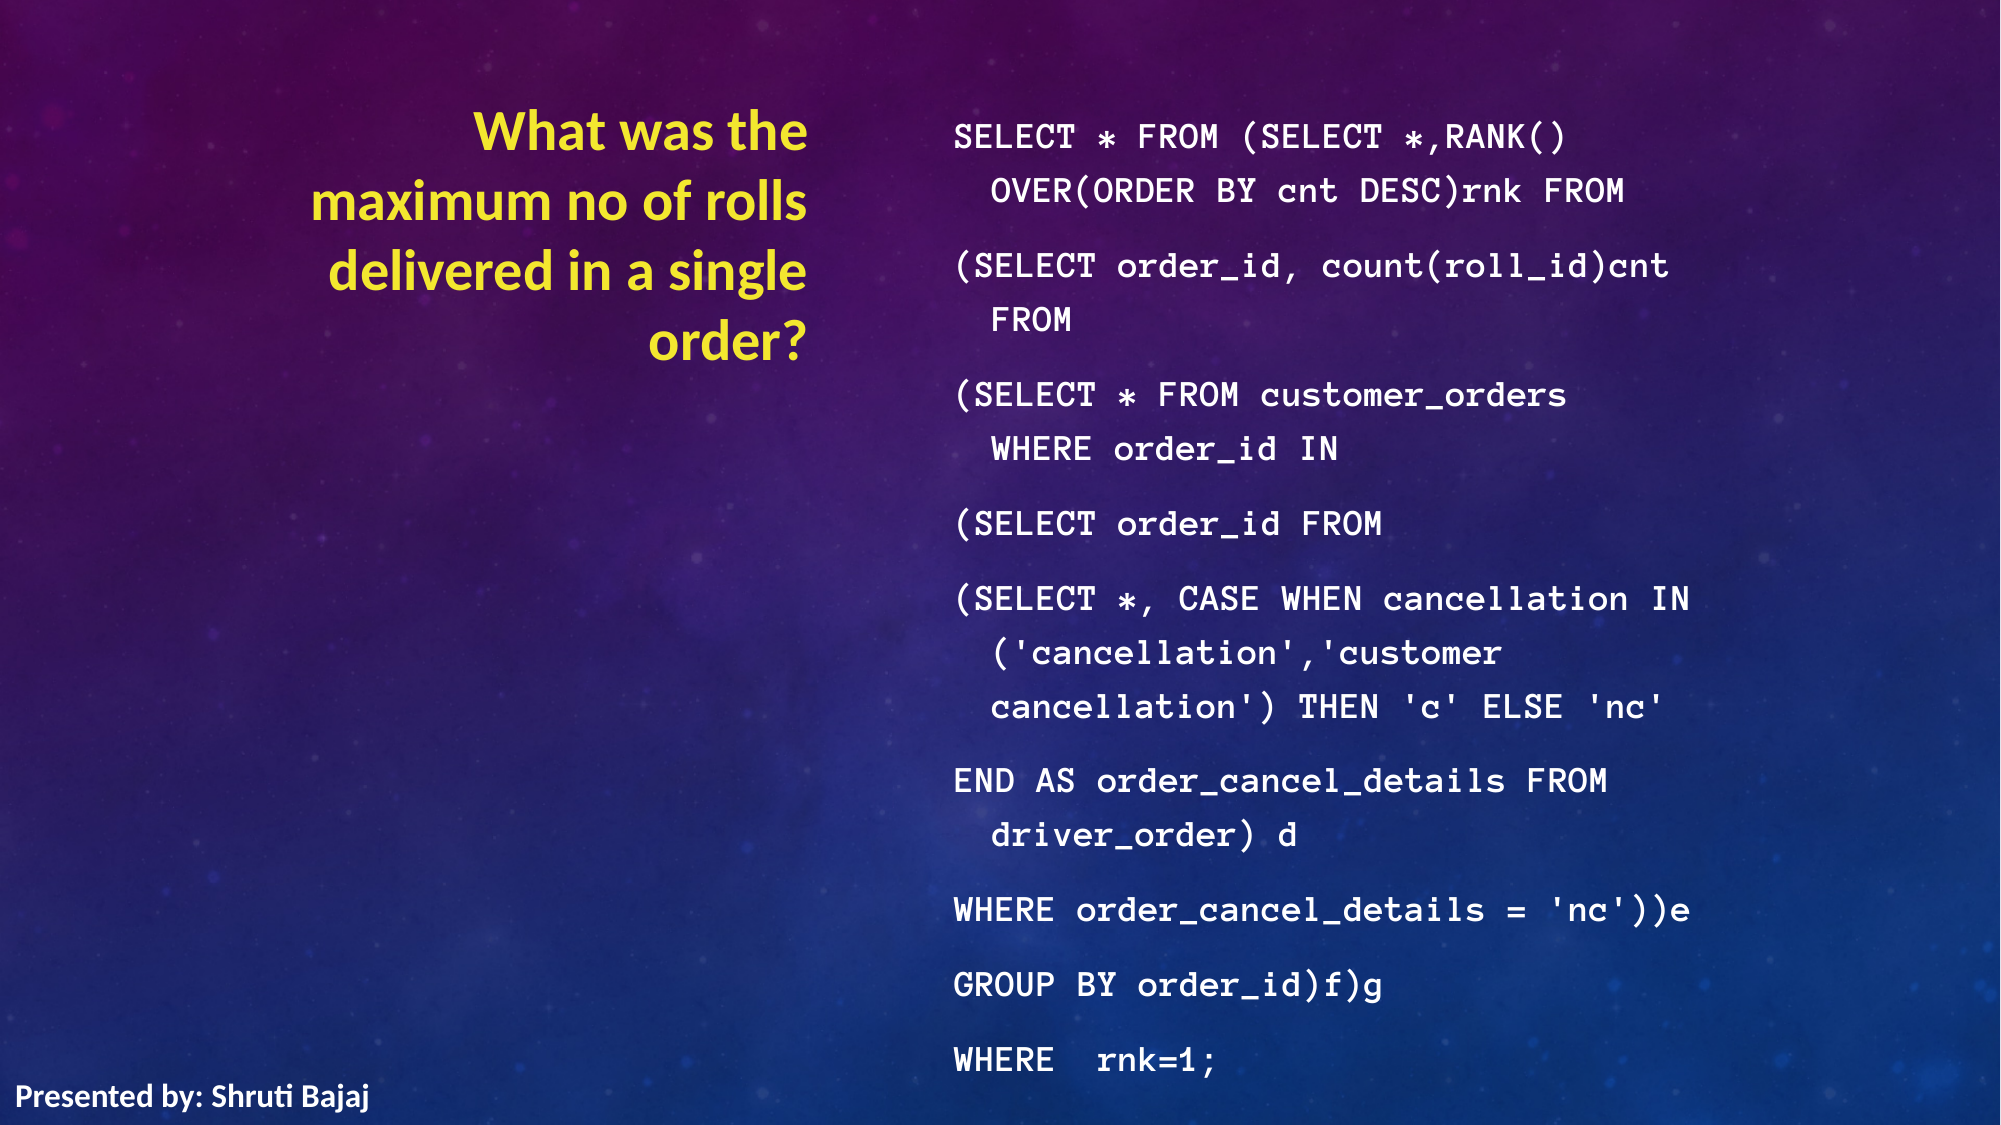

SELECT * FROM (SELECT *,RANK() OVER(ORDER BY cnt DESC)rnk FROM
(SELECT order_id, count(roll_id)cnt FROM
(SELECT * FROM customer_orders WHERE order_id IN
(SELECT order_id FROM
(SELECT *, CASE WHEN cancellation IN ('cancellation','customer cancellation') THEN 'c' ELSE 'nc'
END AS order_cancel_details FROM driver_order) d
WHERE order_cancel_details = 'nc'))e
GROUP BY order_id)f)g
WHERE  rnk=1;

What was the maximum no of rolls delivered in a single order?

Presented by: Shruti Bajaj